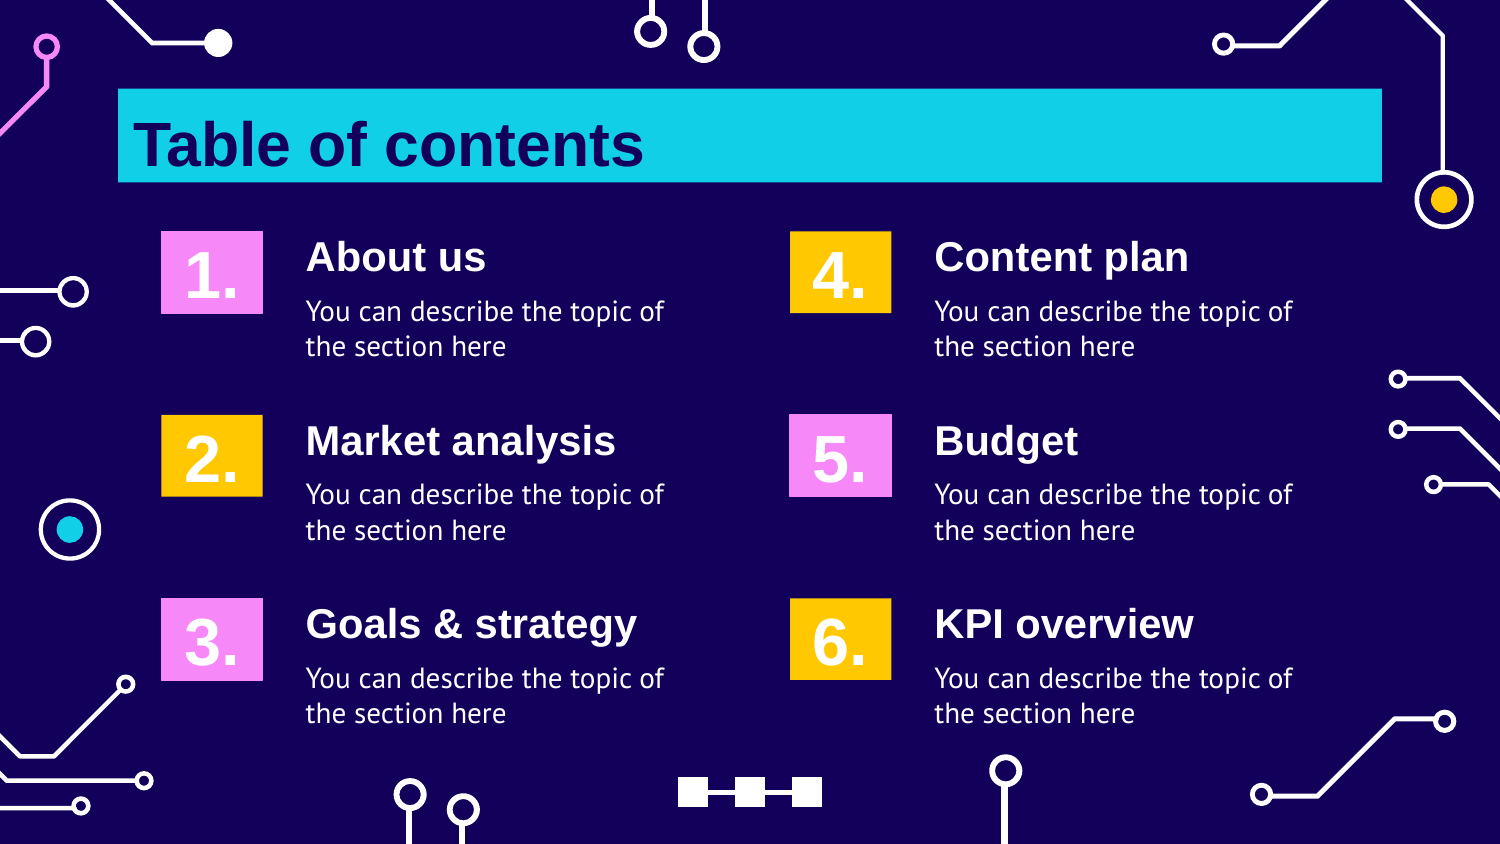

# Table of contents
About us
Content plan
1.
4.
You can describe the topic of the section here
You can describe the topic of the section here
Market analysis
Budget
2.
5.
You can describe the topic of the section here
You can describe the topic of the section here
Goals & strategy
KPI overview
6.
3.
You can describe the topic of the section here
You can describe the topic of the section here